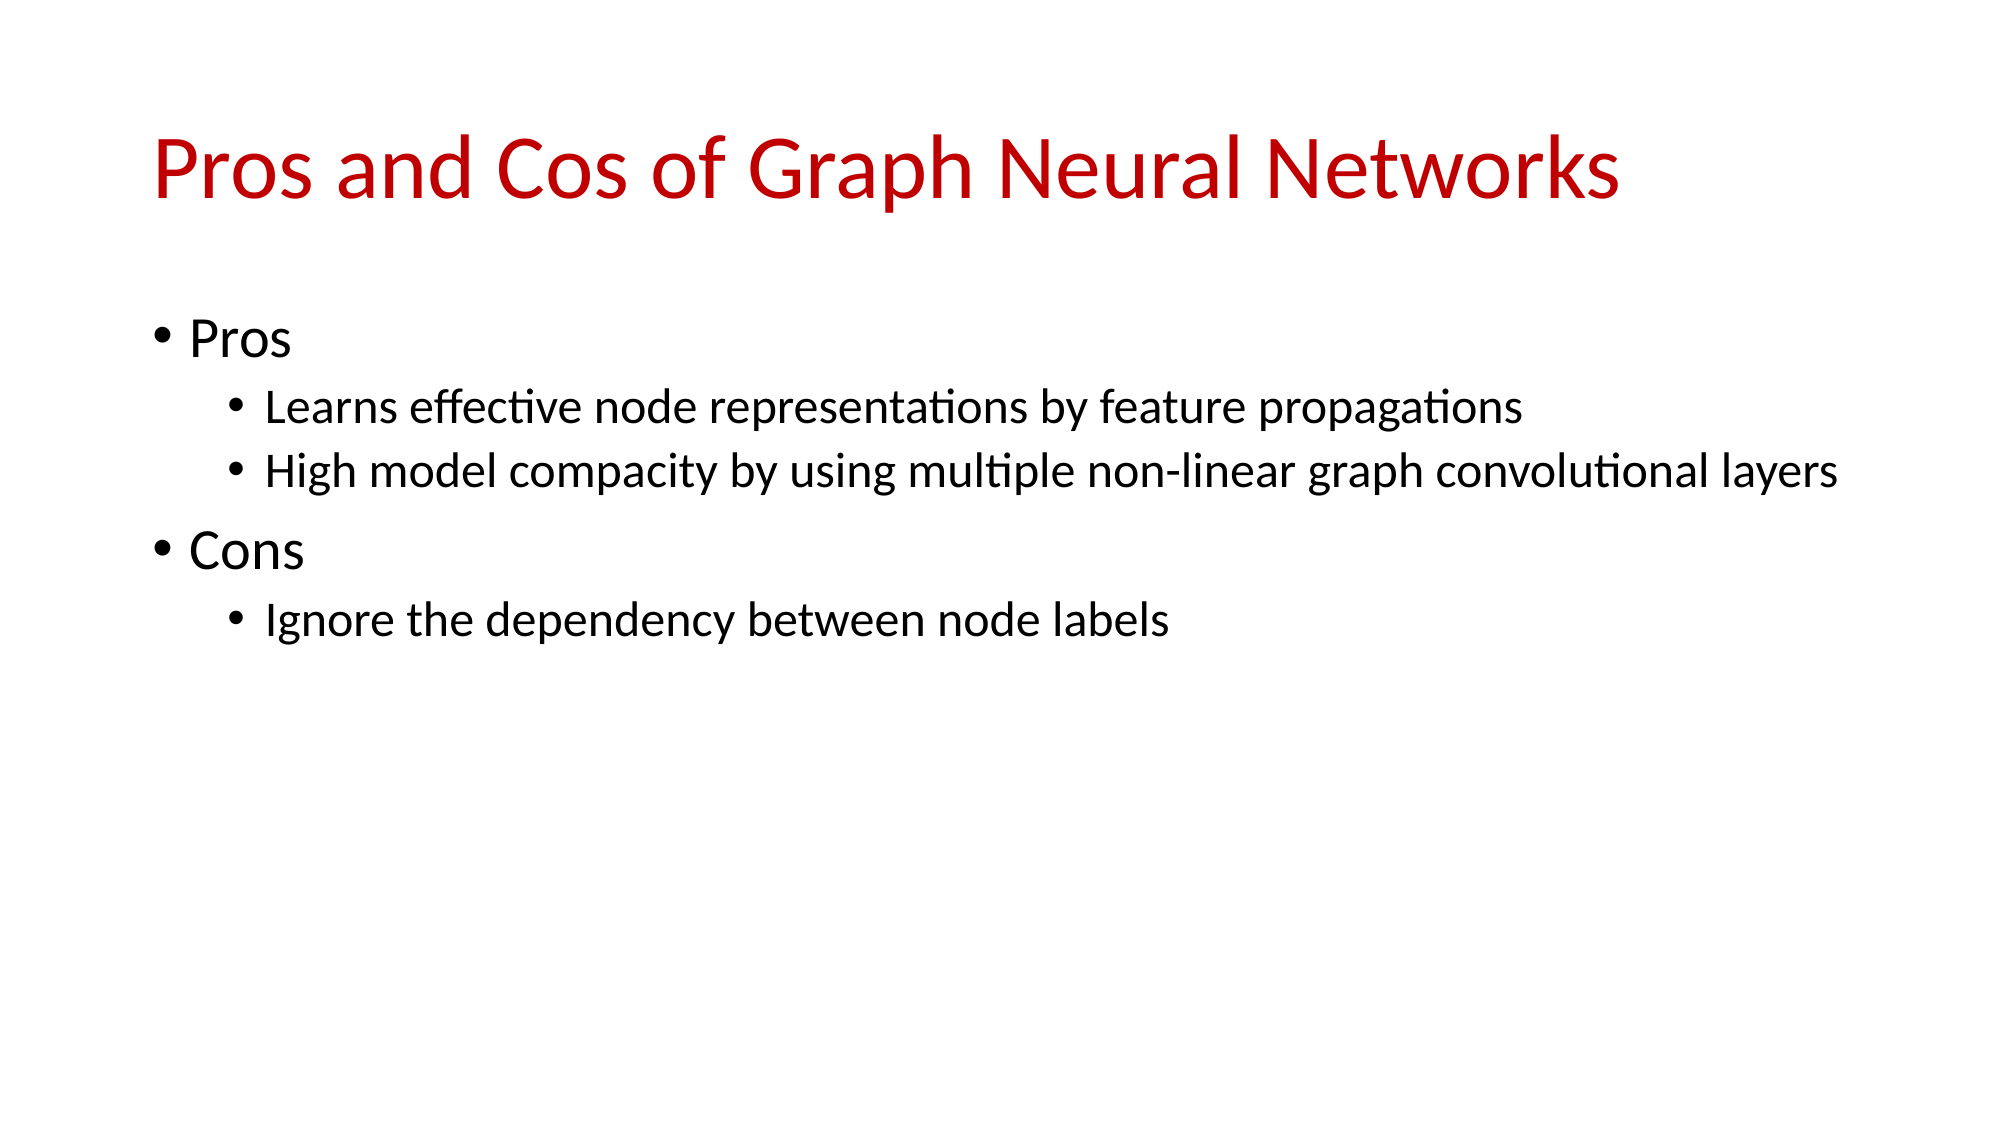

# Pros and Cos of Graph Neural Networks
Pros
Learns effective node representations by feature propagations
High model compacity by using multiple non-linear graph convolutional layers
Cons
Ignore the dependency between node labels